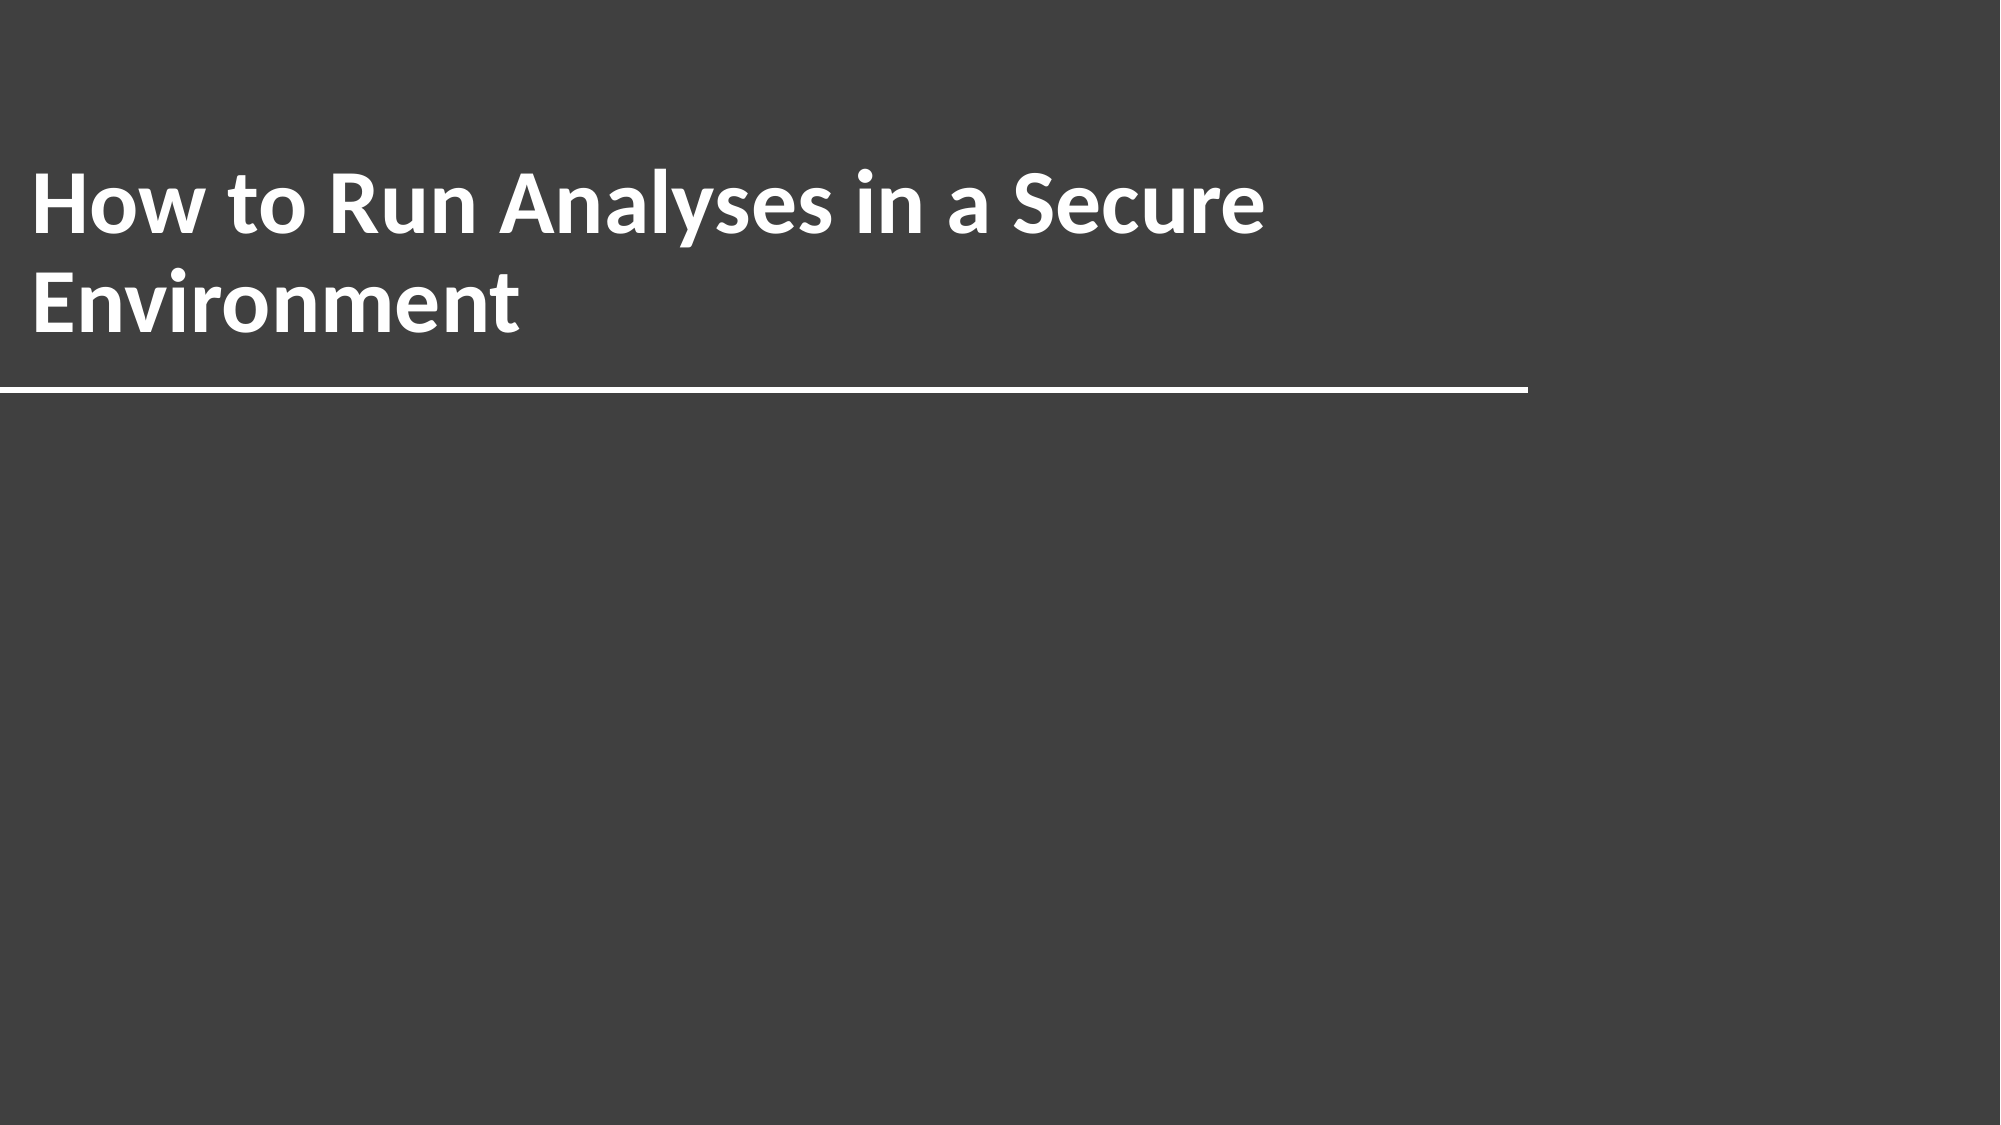

How to Run Analyses in a Secure Environment